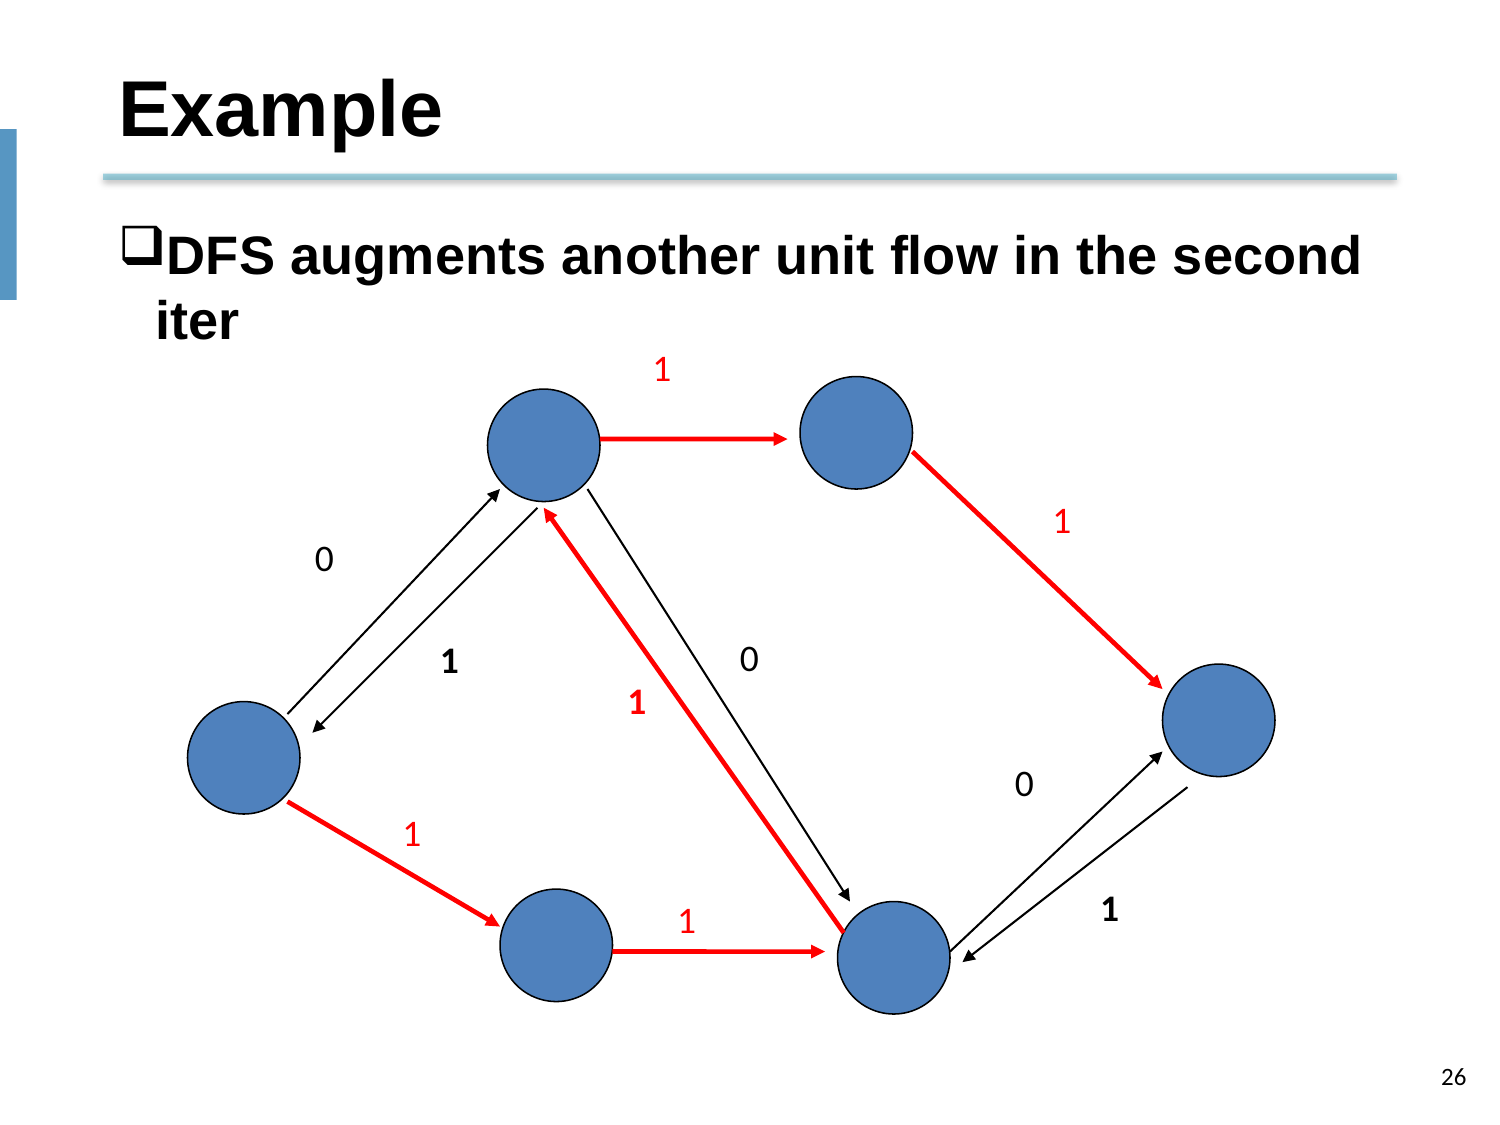

# Example
DFS augments another unit flow in the second iter
1

1

0
0
1

1

0

1
1

1

26